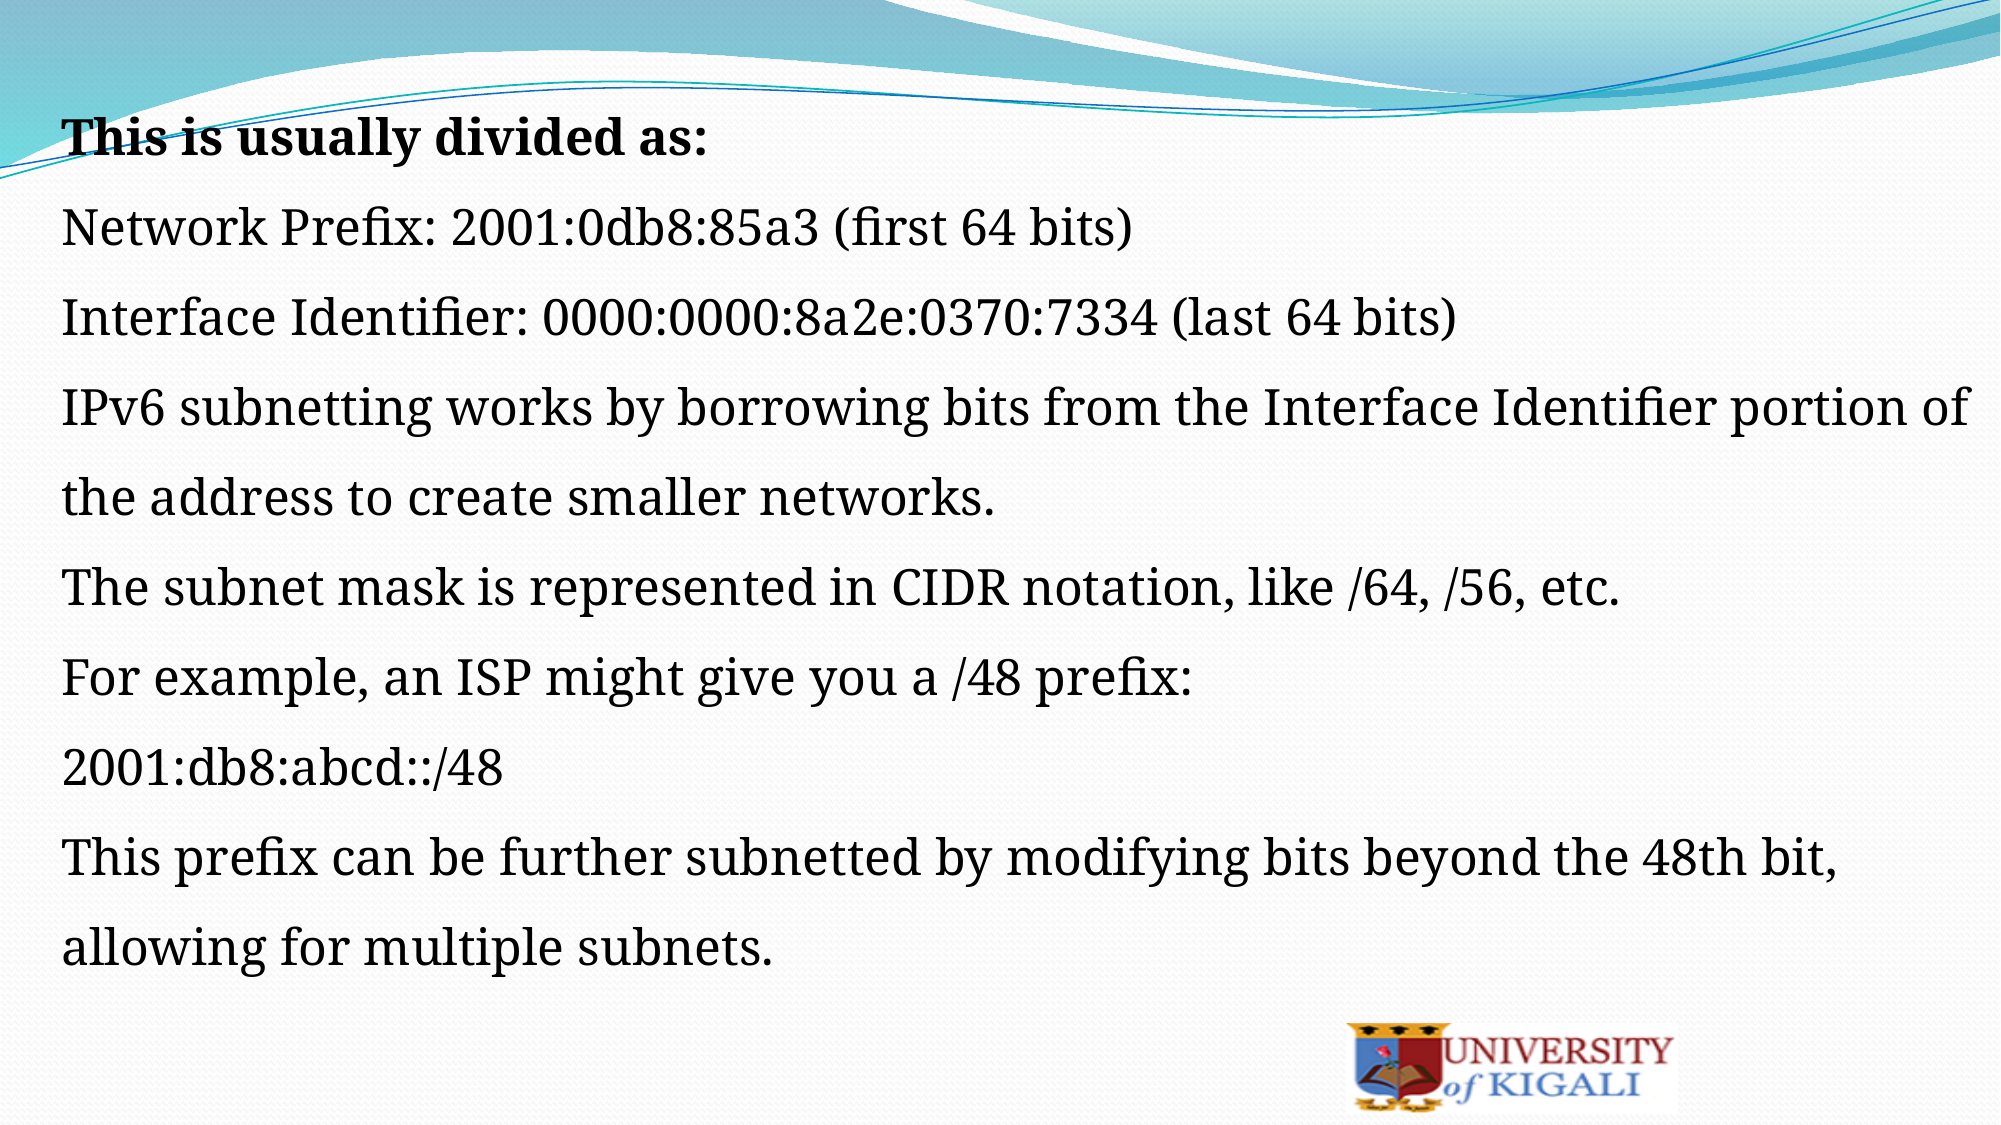

This is usually divided as:
Network Prefix: 2001:0db8:85a3 (first 64 bits)
Interface Identifier: 0000:0000:8a2e:0370:7334 (last 64 bits)
IPv6 subnetting works by borrowing bits from the Interface Identifier portion of the address to create smaller networks.
The subnet mask is represented in CIDR notation, like /64, /56, etc.
For example, an ISP might give you a /48 prefix:
2001:db8:abcd::/48
This prefix can be further subnetted by modifying bits beyond the 48th bit, allowing for multiple subnets.